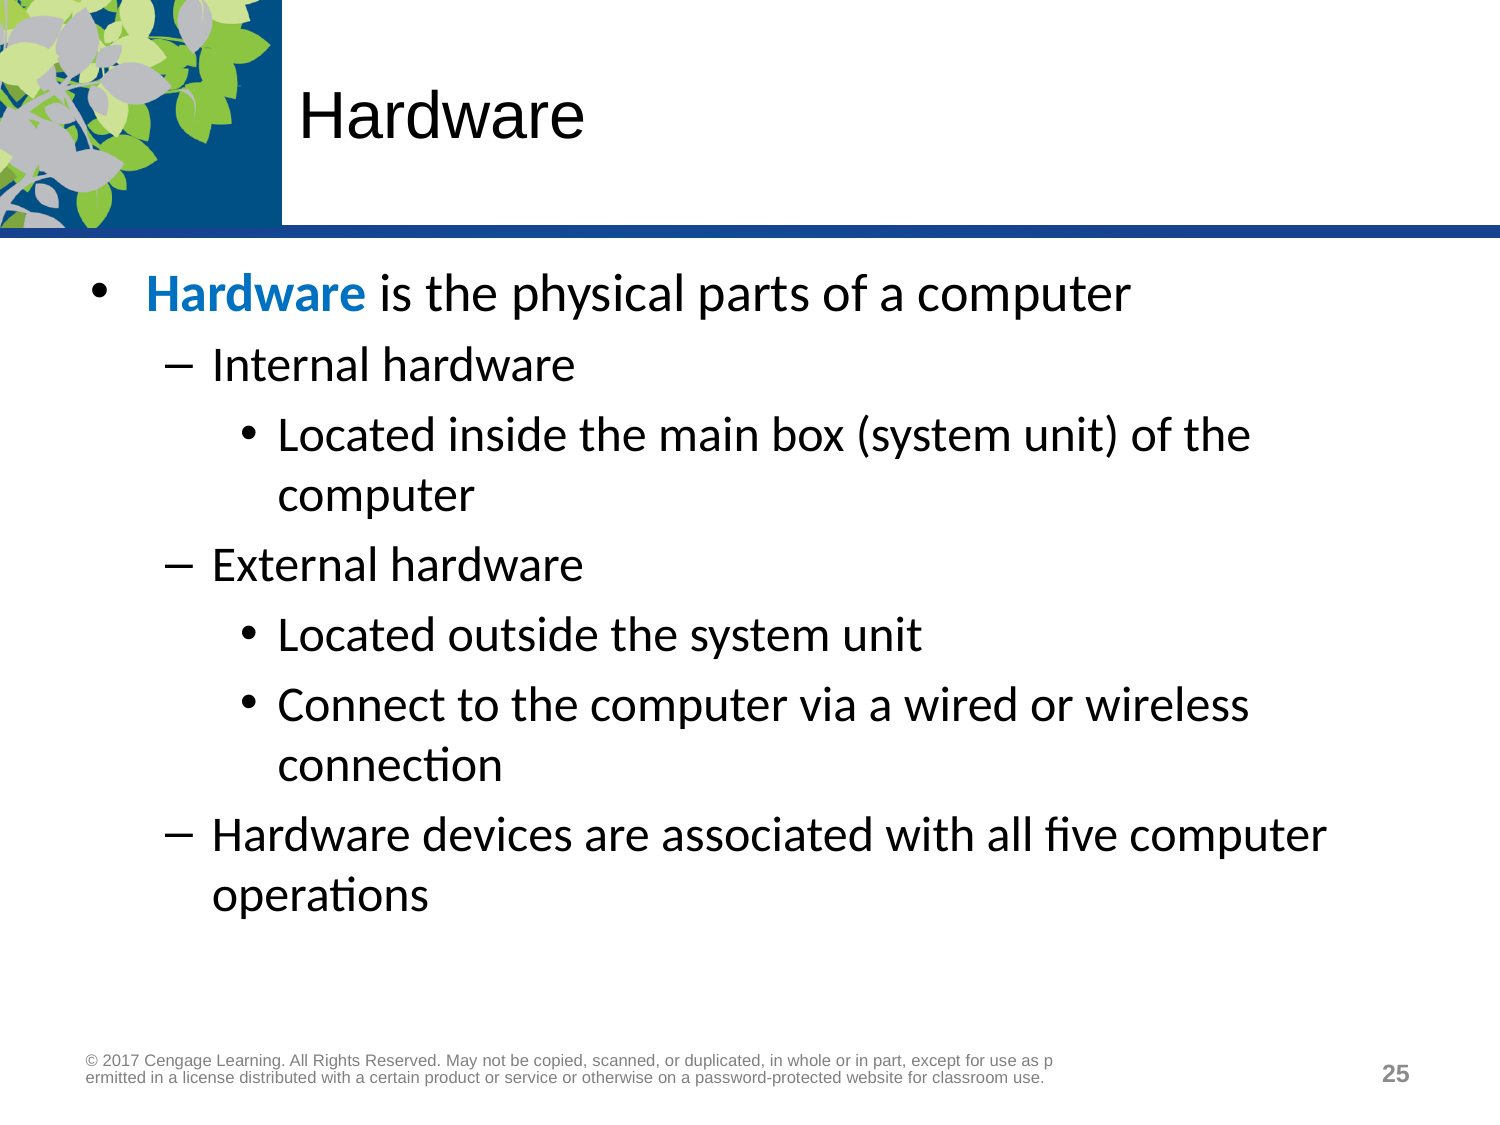

# Hardware
Hardware is the physical parts of a computer
Internal hardware
Located inside the main box (system unit) of the computer
External hardware
Located outside the system unit
Connect to the computer via a wired or wireless connection
Hardware devices are associated with all five computer operations

© 2017 Cengage Learning. All Rights Reserved. May not be copied, scanned, or duplicated, in whole or in part, except for use as permitted in a license distributed with a certain product or service or otherwise on a password-protected website for classroom use.
25